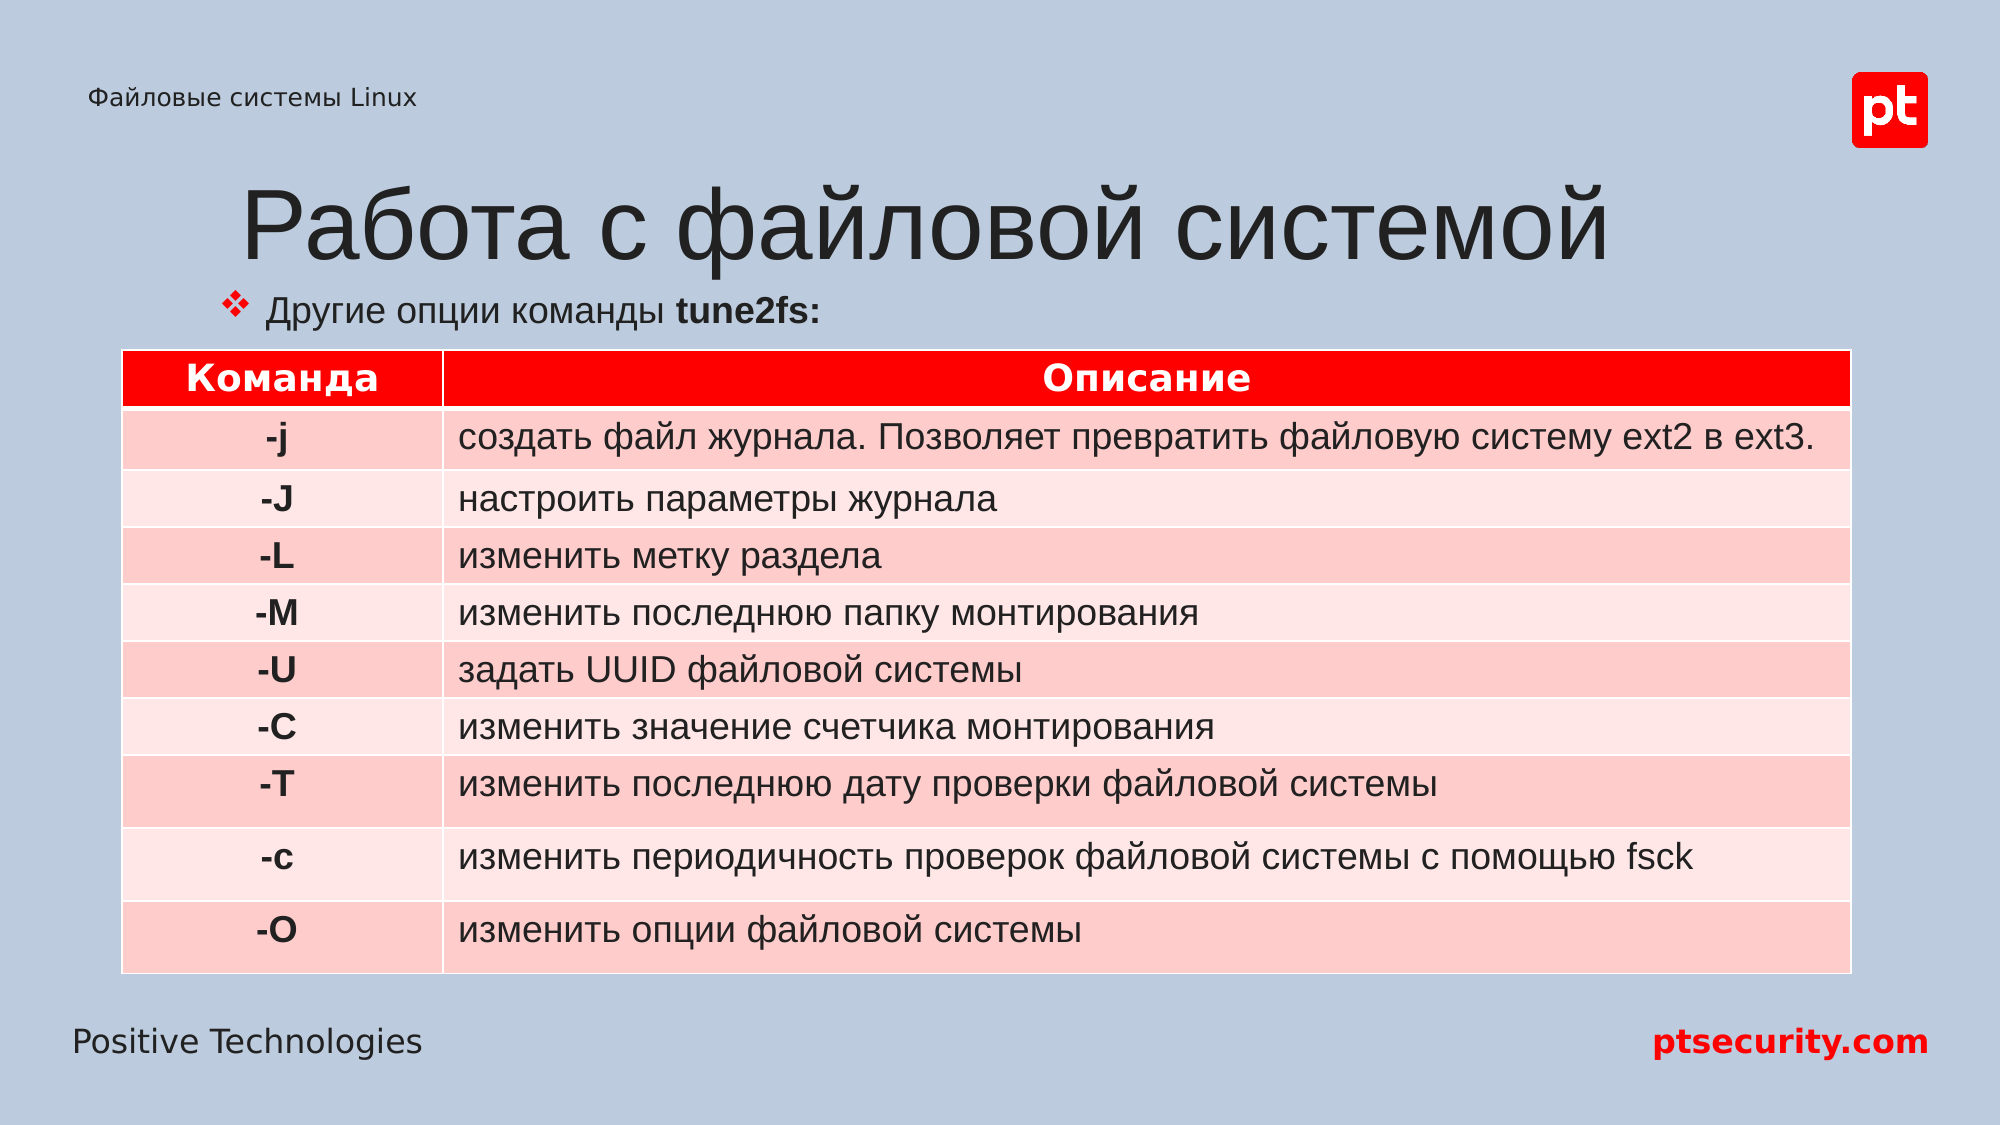

Файловые системы Linux
Работа с файловой системой
Другие опции команды tune2fs:
| Команда | Описание |
| --- | --- |
| -j | создать файл журнала. Позволяет превратить файловую систему ext2 в ext3. |
| -J | настроить параметры журнала |
| -L | изменить метку раздела |
| -M | изменить последнюю папку монтирования |
| -U | задать UUID файловой системы |
| -C | изменить значение счетчика монтирования |
| -T | изменить последнюю дату проверки файловой системы |
| -с | изменить периодичность проверок файловой системы с помощью fsck |
| -O | изменить опции файловой системы |